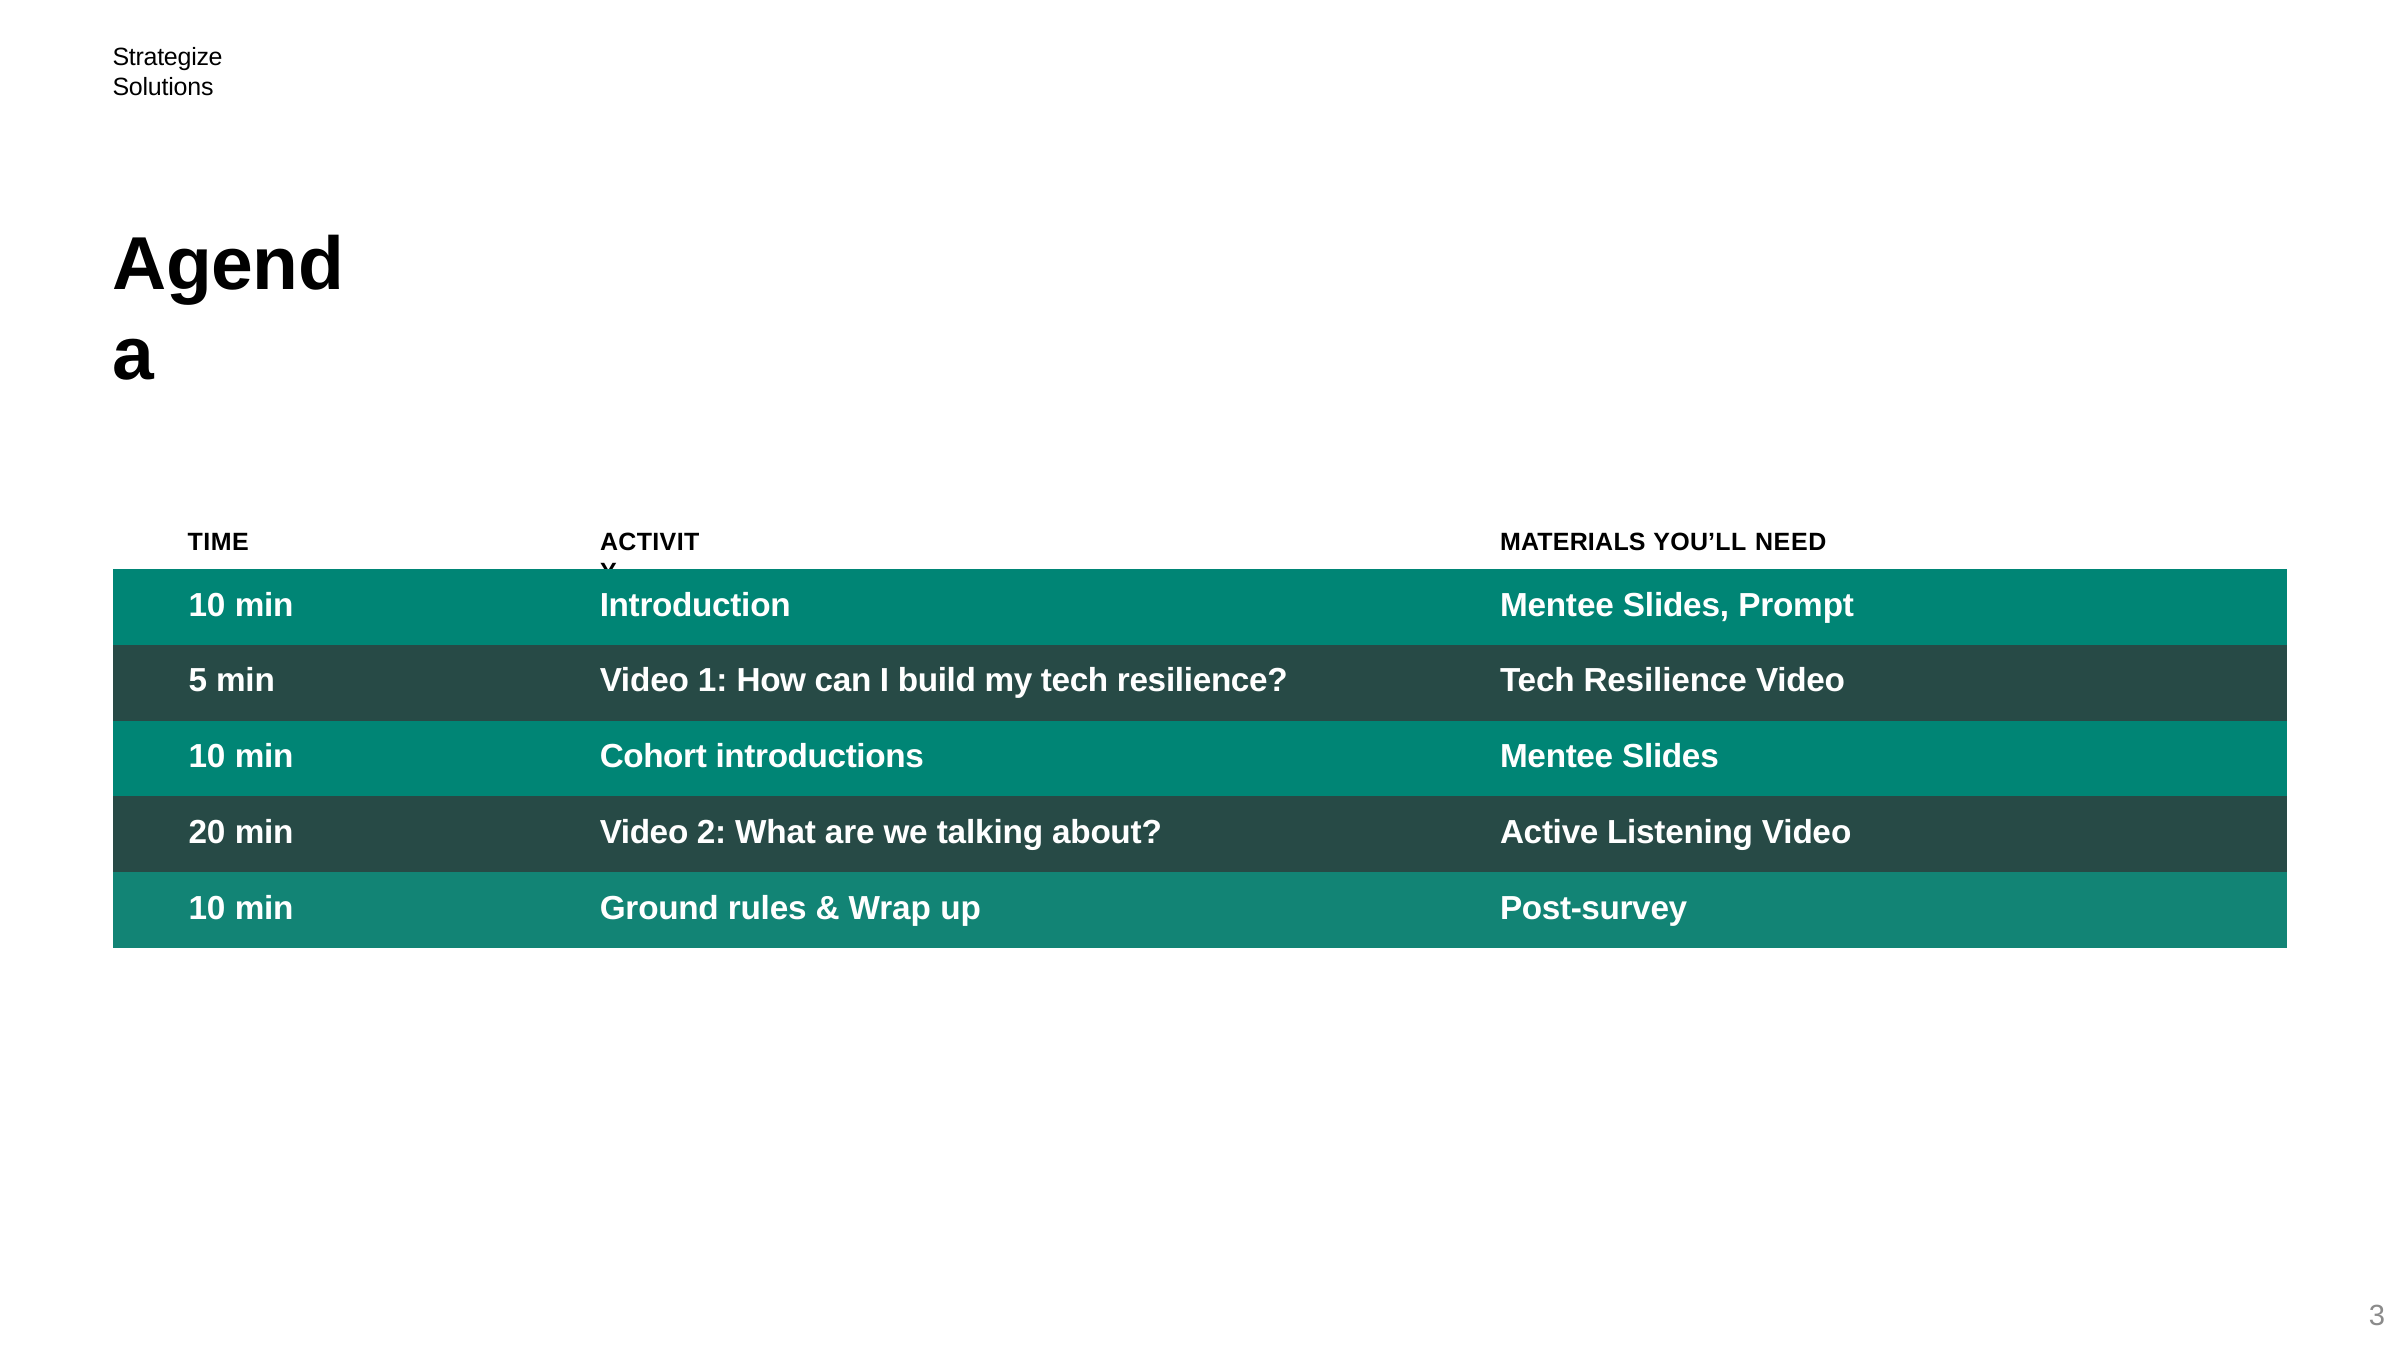

Agenda
TIME
ACTIVITY
MATERIALS YOU’LL NEED
| 10 min | Introduction | Mentee Slides, Prompt |
| --- | --- | --- |
| 5 min | Video 1: How can I build my tech resilience? | Tech Resilience Video |
| 10 min | Cohort introductions | Mentee Slides |
| 20 min | Video 2: What are we talking about? | Active Listening Video |
| 10 min | Ground rules & Wrap up | Post-survey |
3